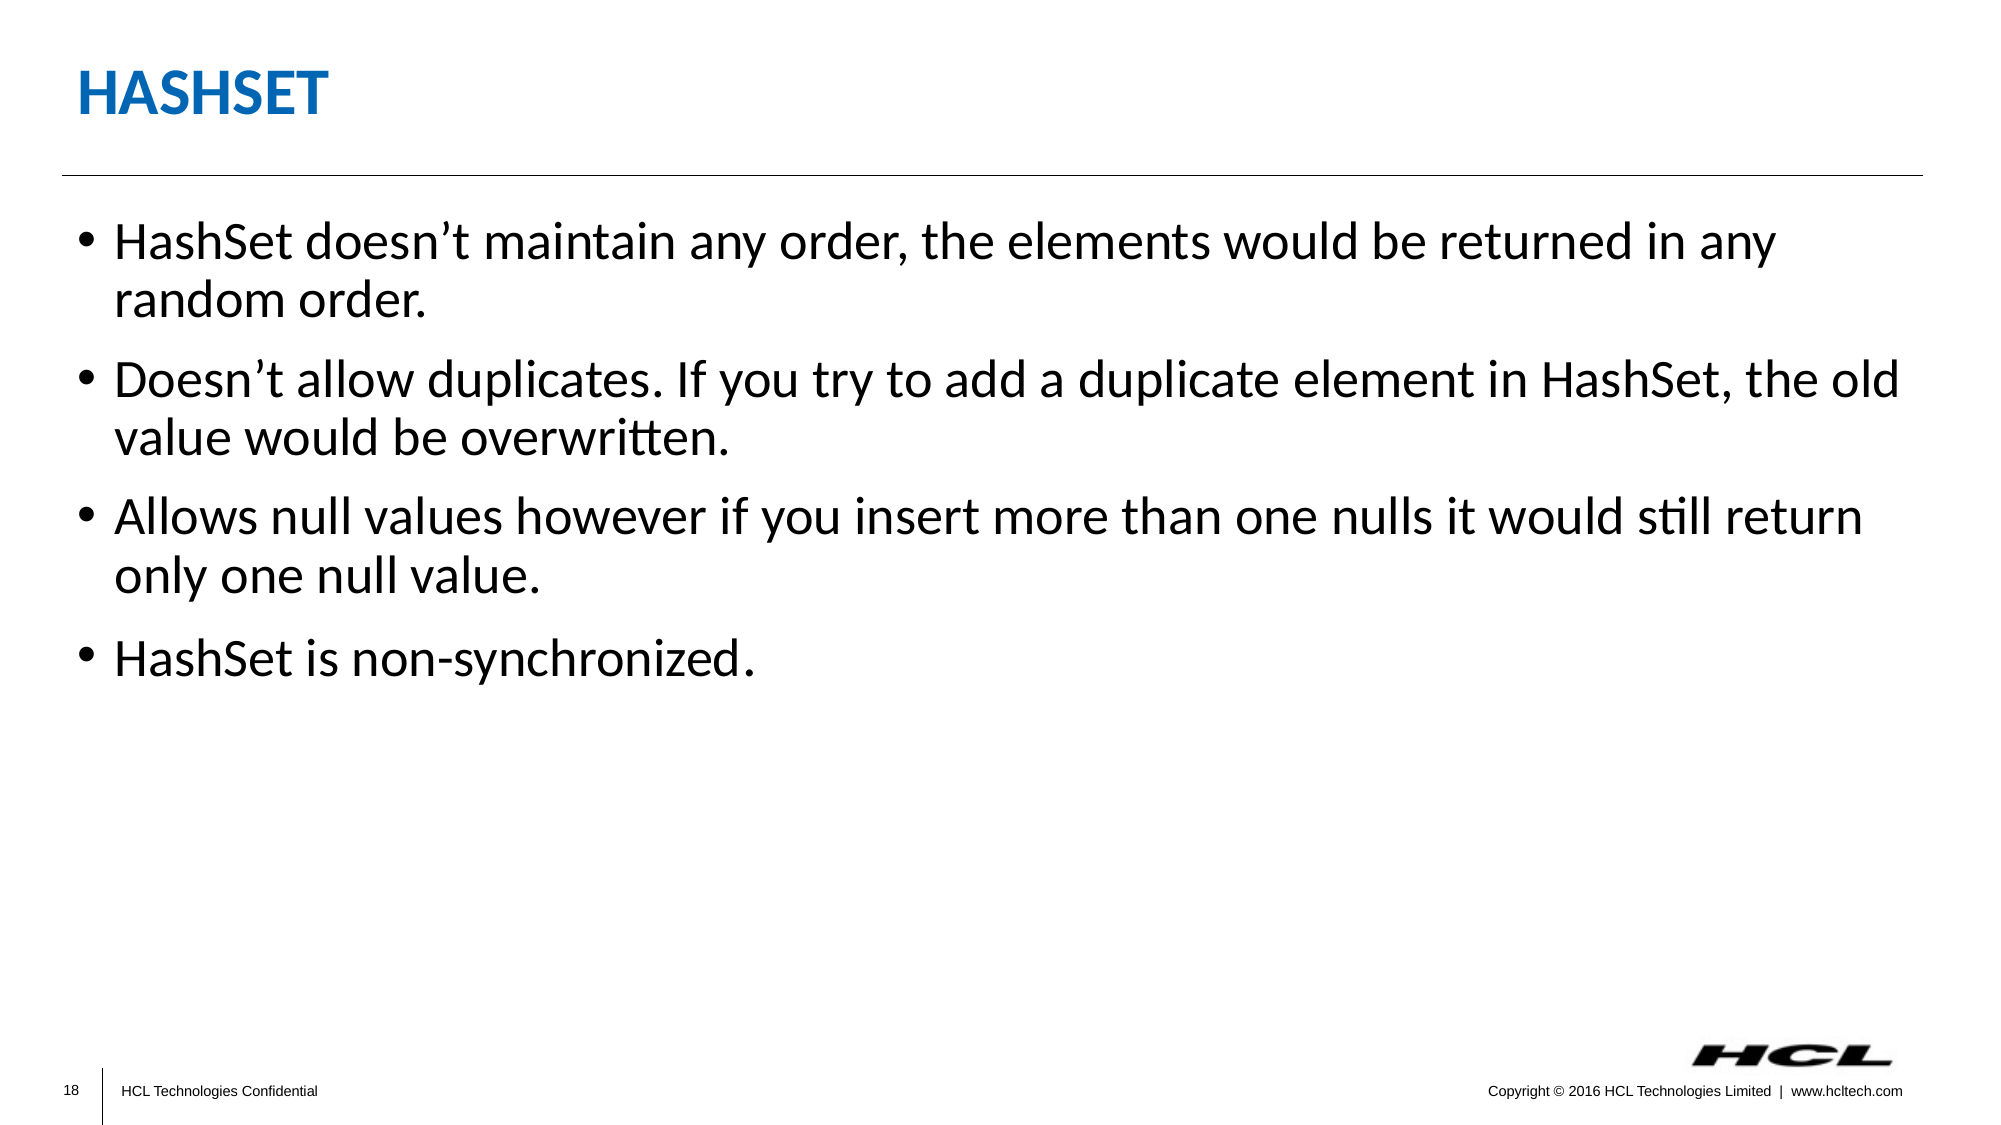

# HashSet
HashSet doesn’t maintain any order, the elements would be returned in any random order.
Doesn’t allow duplicates. If you try to add a duplicate element in HashSet, the old value would be overwritten.
Allows null values however if you insert more than one nulls it would still return only one null value.
HashSet is non-synchronized.